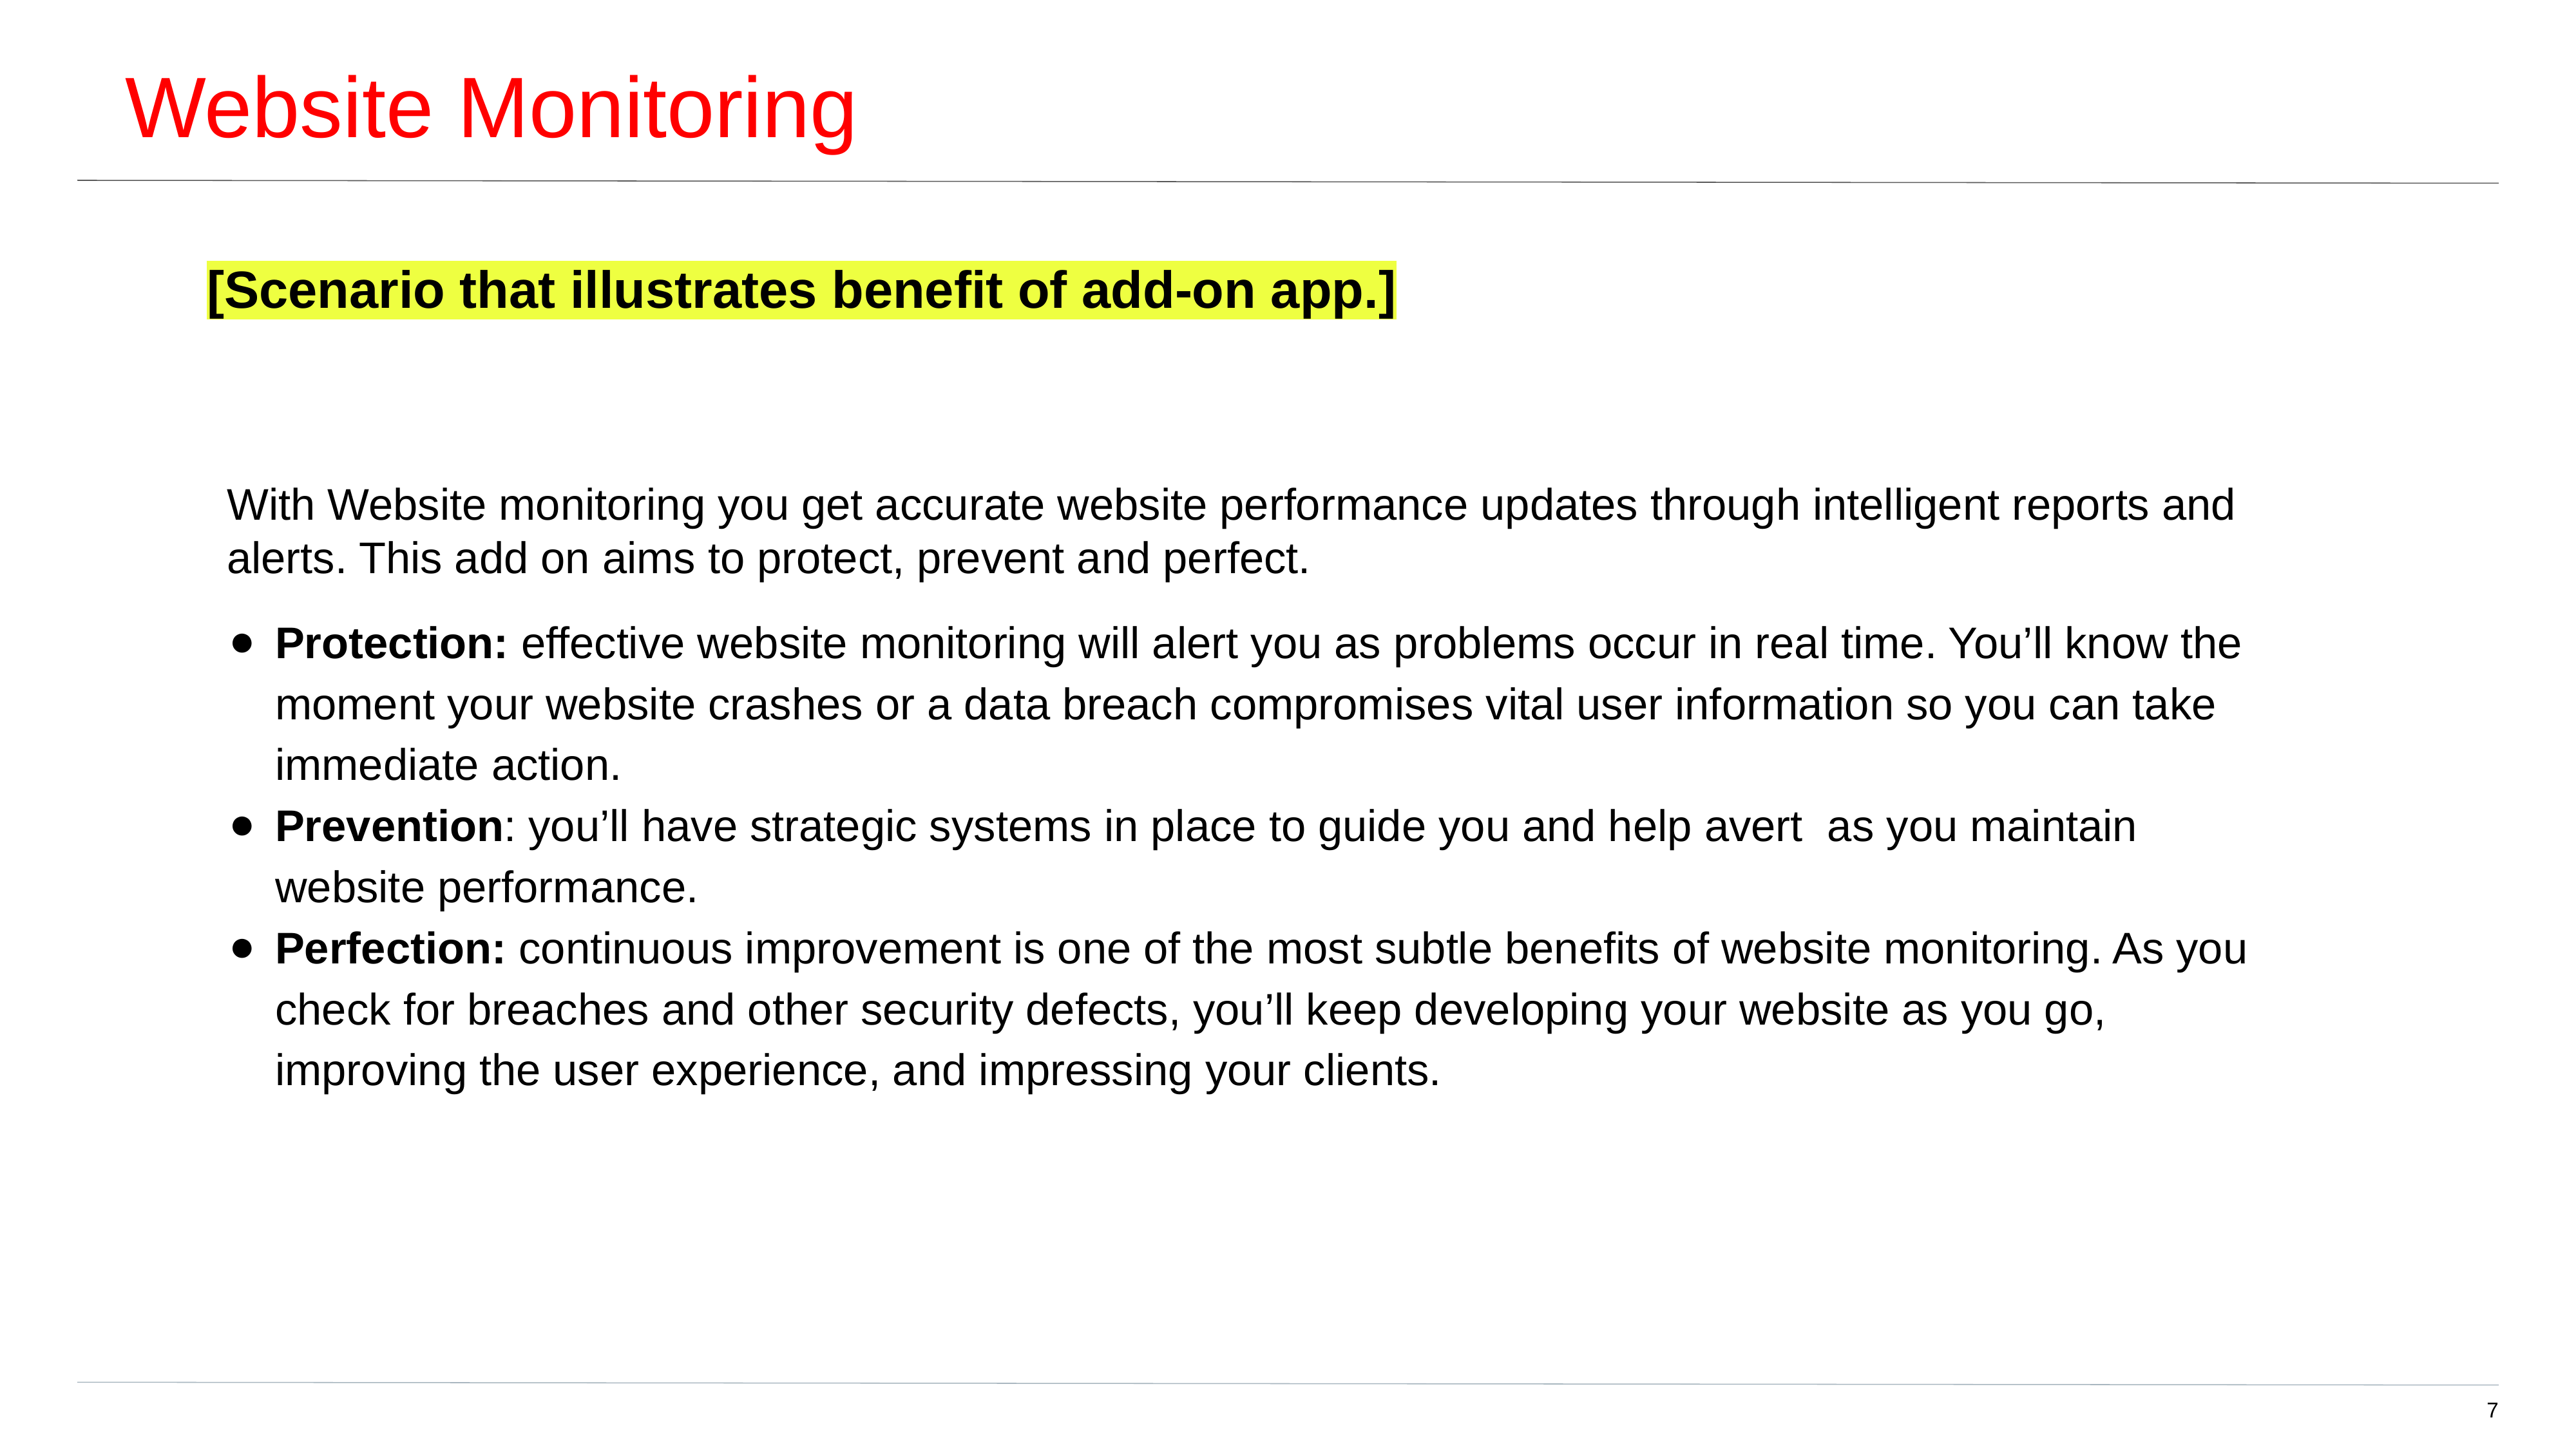

# Website Monitoring
[Scenario that illustrates benefit of add-on app.]
With Website monitoring you get accurate website performance updates through intelligent reports and alerts. This add on aims to protect, prevent and perfect.
Protection: effective website monitoring will alert you as problems occur in real time. You’ll know the moment your website crashes or a data breach compromises vital user information so you can take immediate action.
Prevention: you’ll have strategic systems in place to guide you and help avert  as you maintain website performance.
Perfection: continuous improvement is one of the most subtle benefits of website monitoring. As you check for breaches and other security defects, you’ll keep developing your website as you go, improving the user experience, and impressing your clients.
7